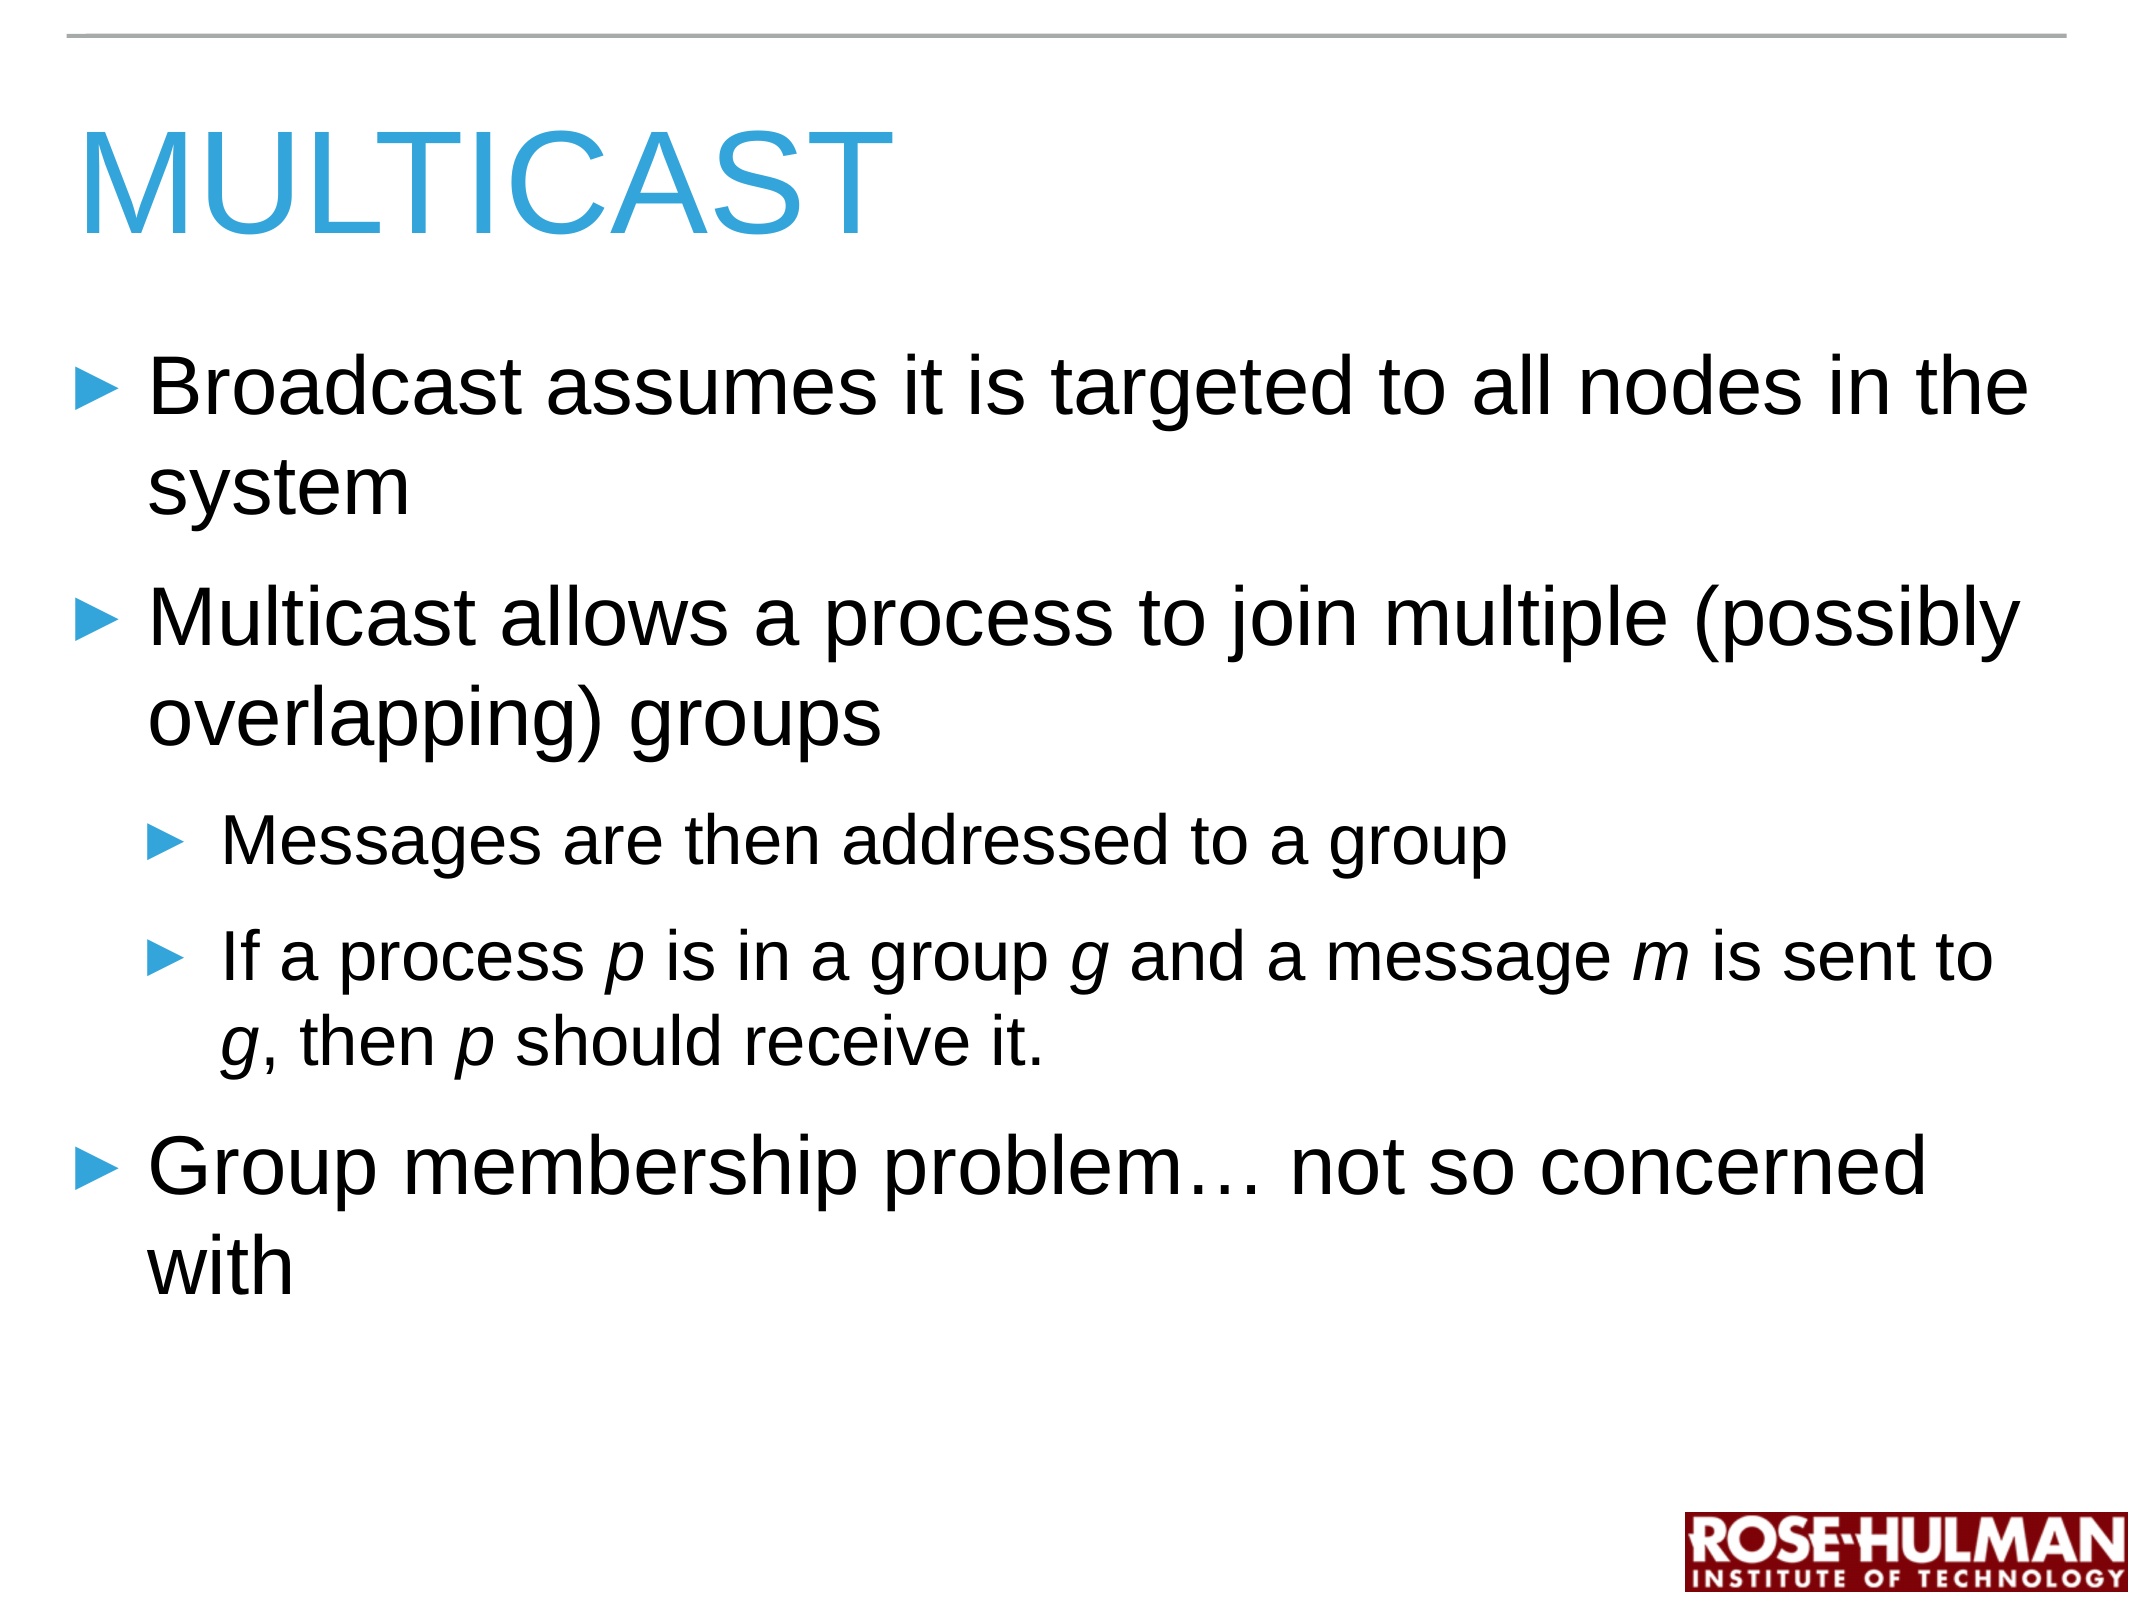

# Multicast
Broadcast assumes it is targeted to all nodes in the system
Multicast allows a process to join multiple (possibly overlapping) groups
Messages are then addressed to a group
If a process p is in a group g and a message m is sent to g, then p should receive it.
Group membership problem… not so concerned with
117